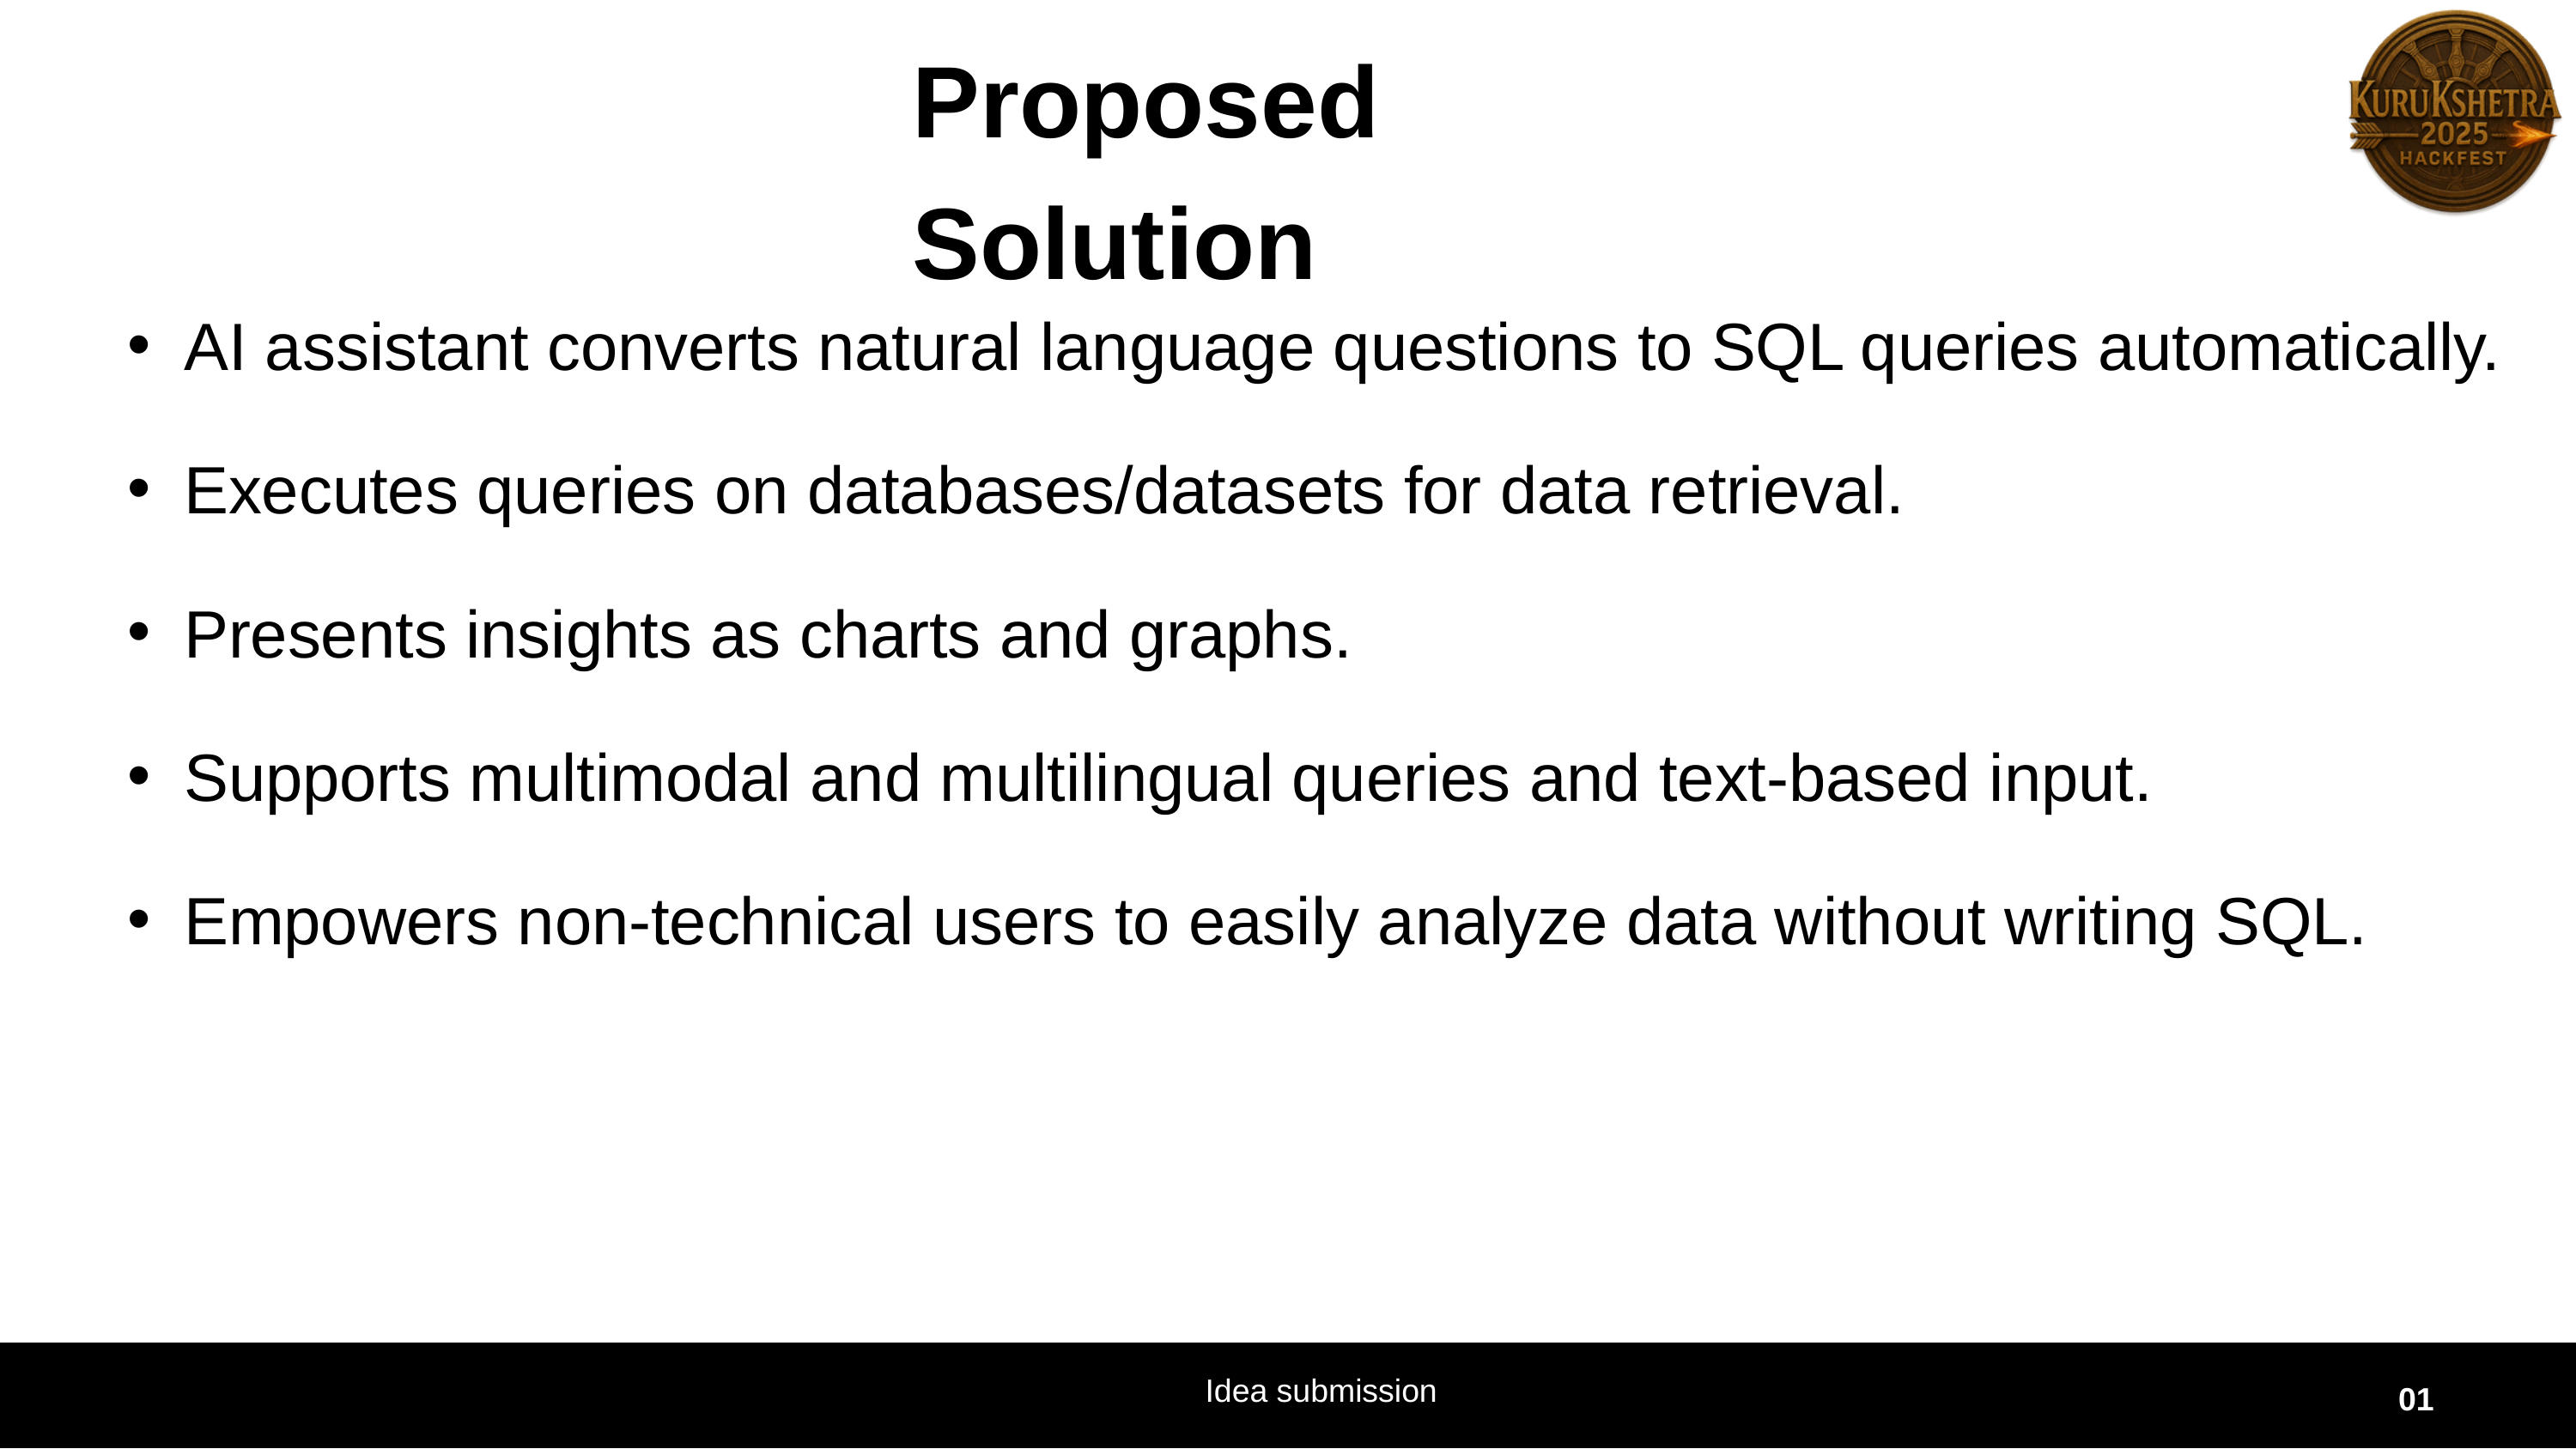

Proposed Solution
AI assistant converts natural language questions to SQL queries automatically.
Executes queries on databases/datasets for data retrieval.
Presents insights as charts and graphs.
Supports multimodal and multilingual queries and text-based input.
Empowers non-technical users to easily analyze data without writing SQL.

Idea submission
01